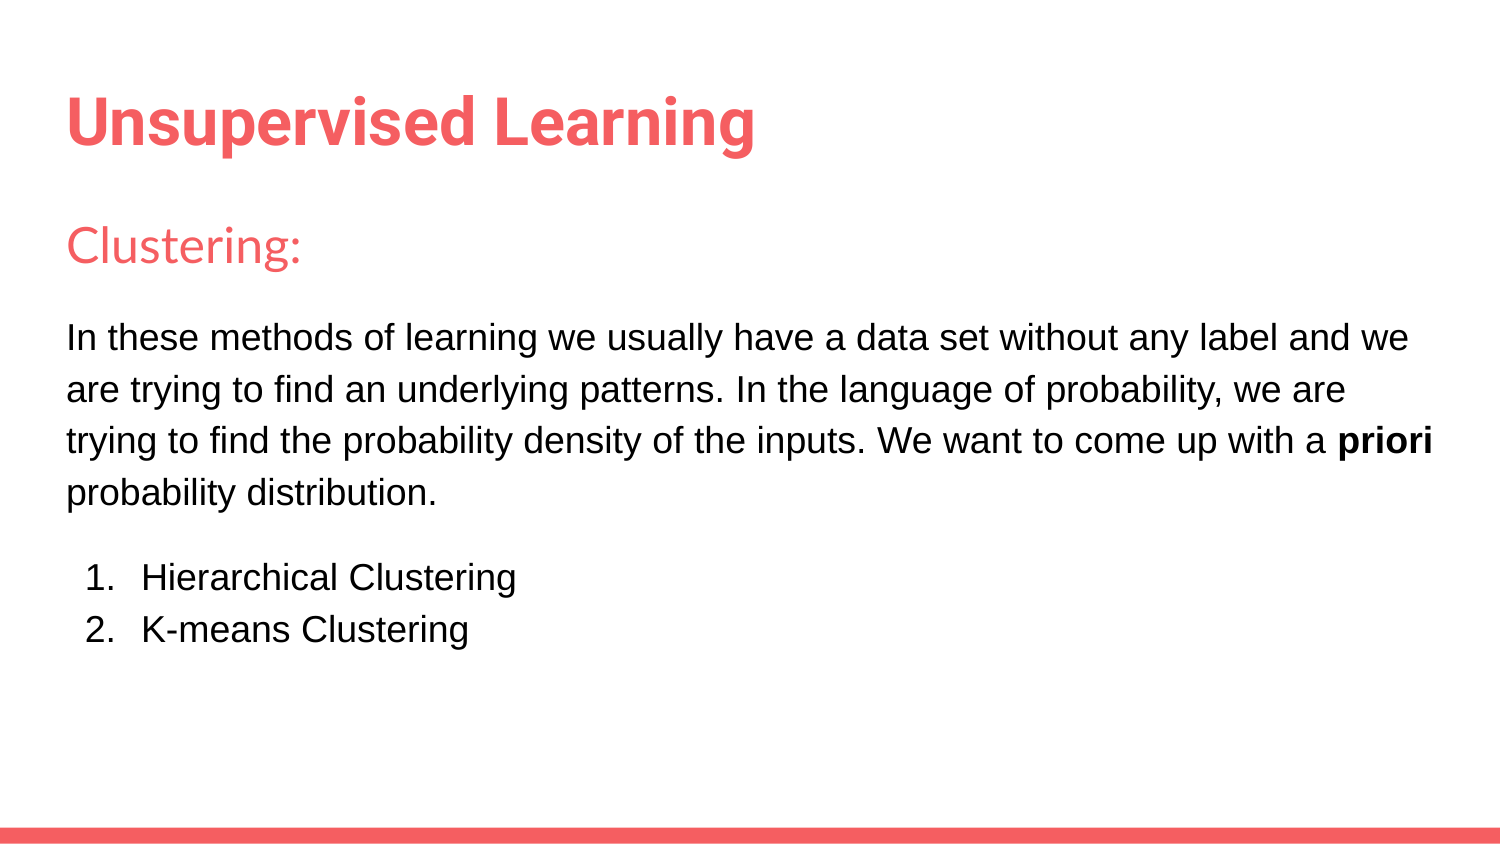

# Unsupervised Learning
Clustering:
In these methods of learning we usually have a data set without any label and we are trying to find an underlying patterns. In the language of probability, we are trying to find the probability density of the inputs. We want to come up with a priori probability distribution.
Hierarchical Clustering
K-means Clustering